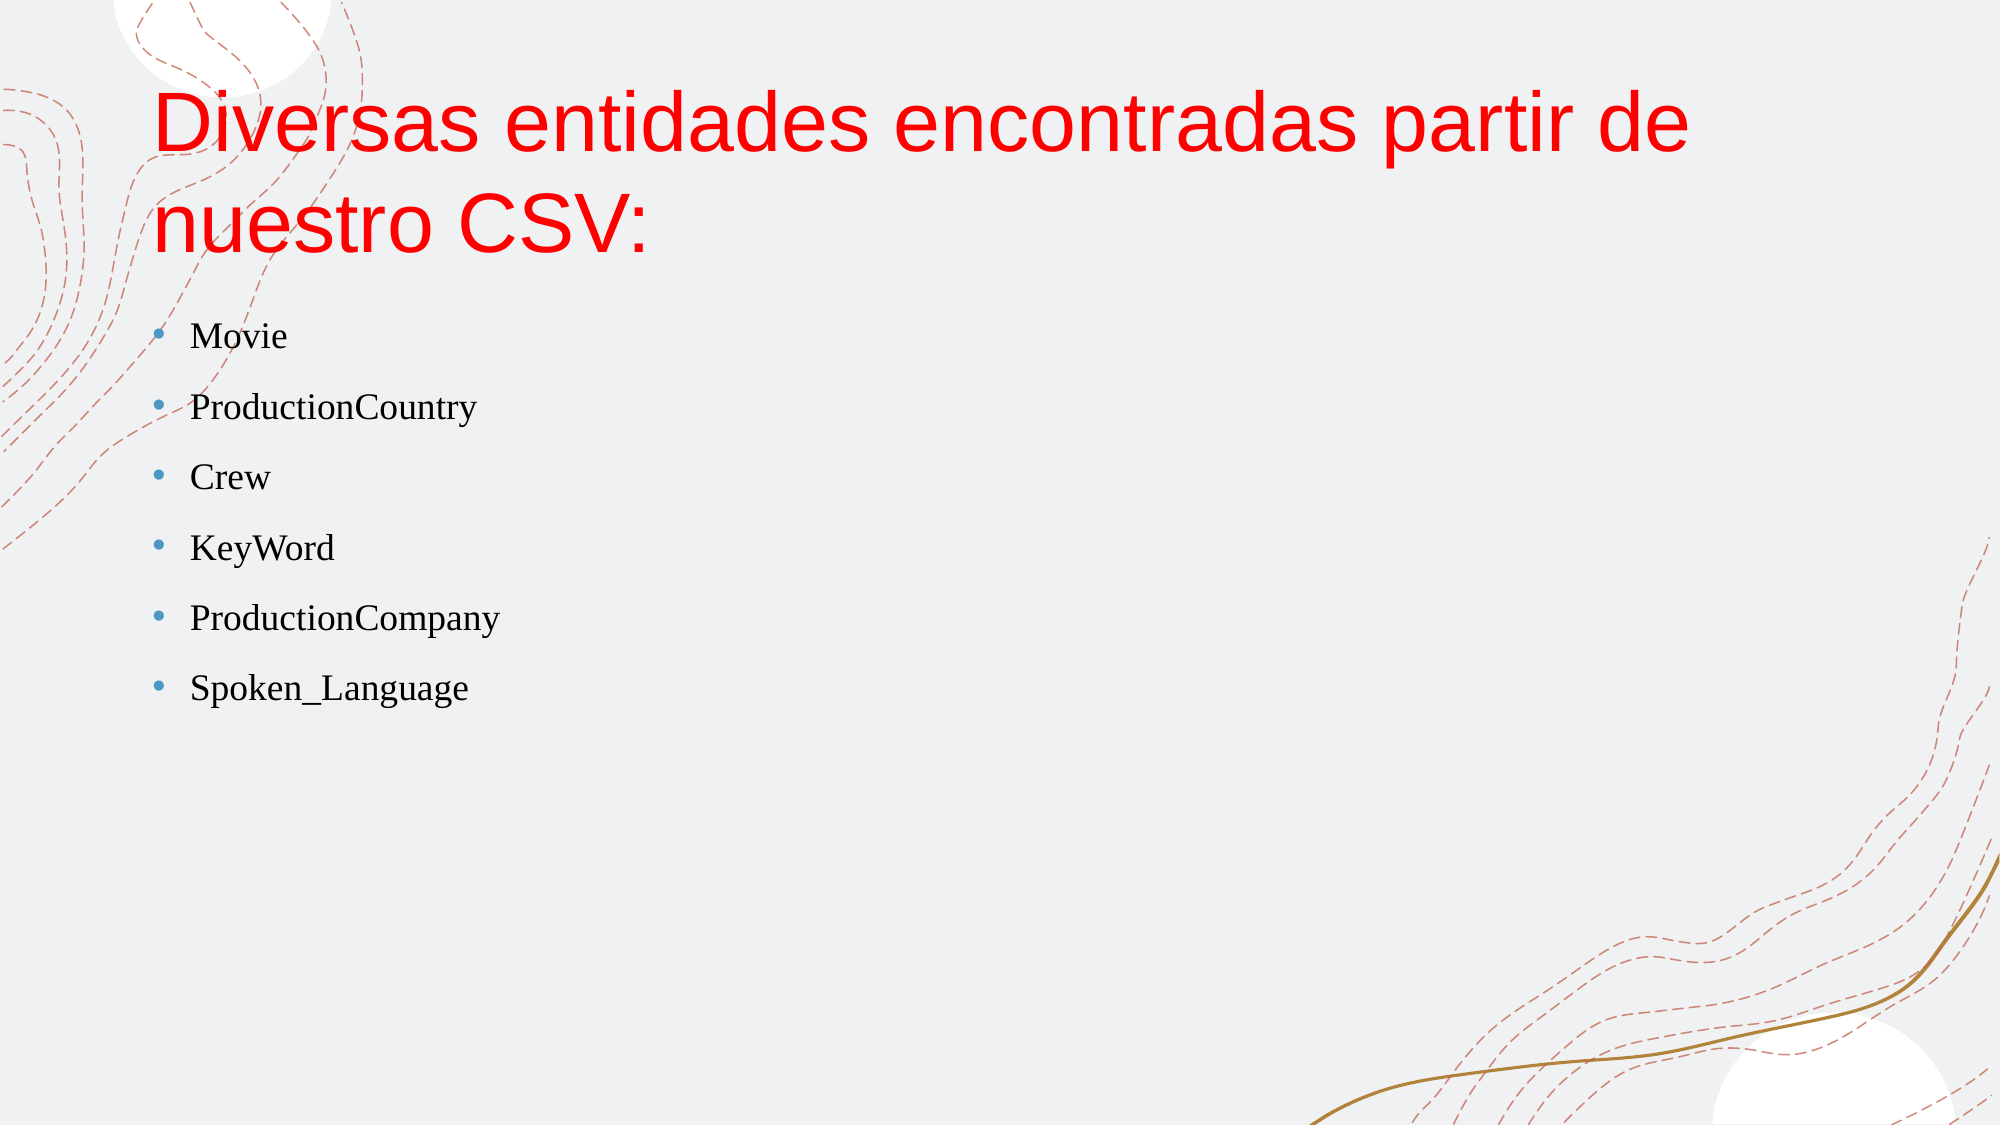

# Diversas entidades encontradas partir de nuestro CSV:
Movie
ProductionCountry
Crew
KeyWord
ProductionCompany
Spoken_Language